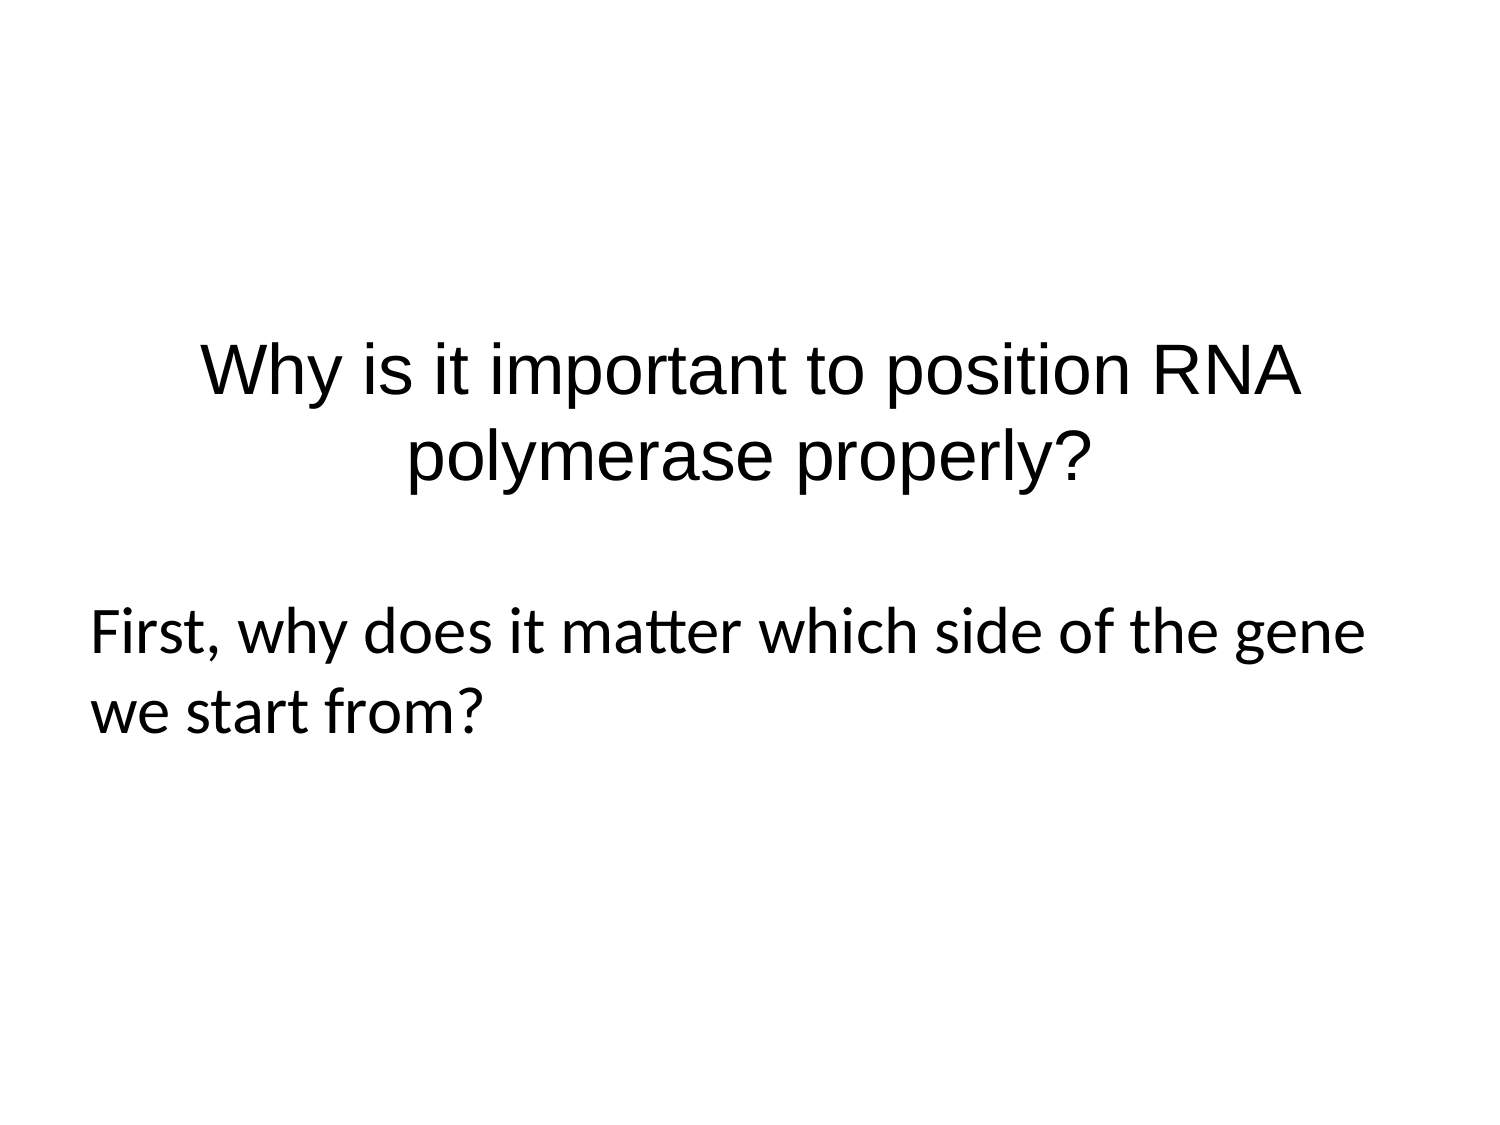

# Why is it important to position RNA polymerase properly?
First, why does it matter which side of the gene we start from?